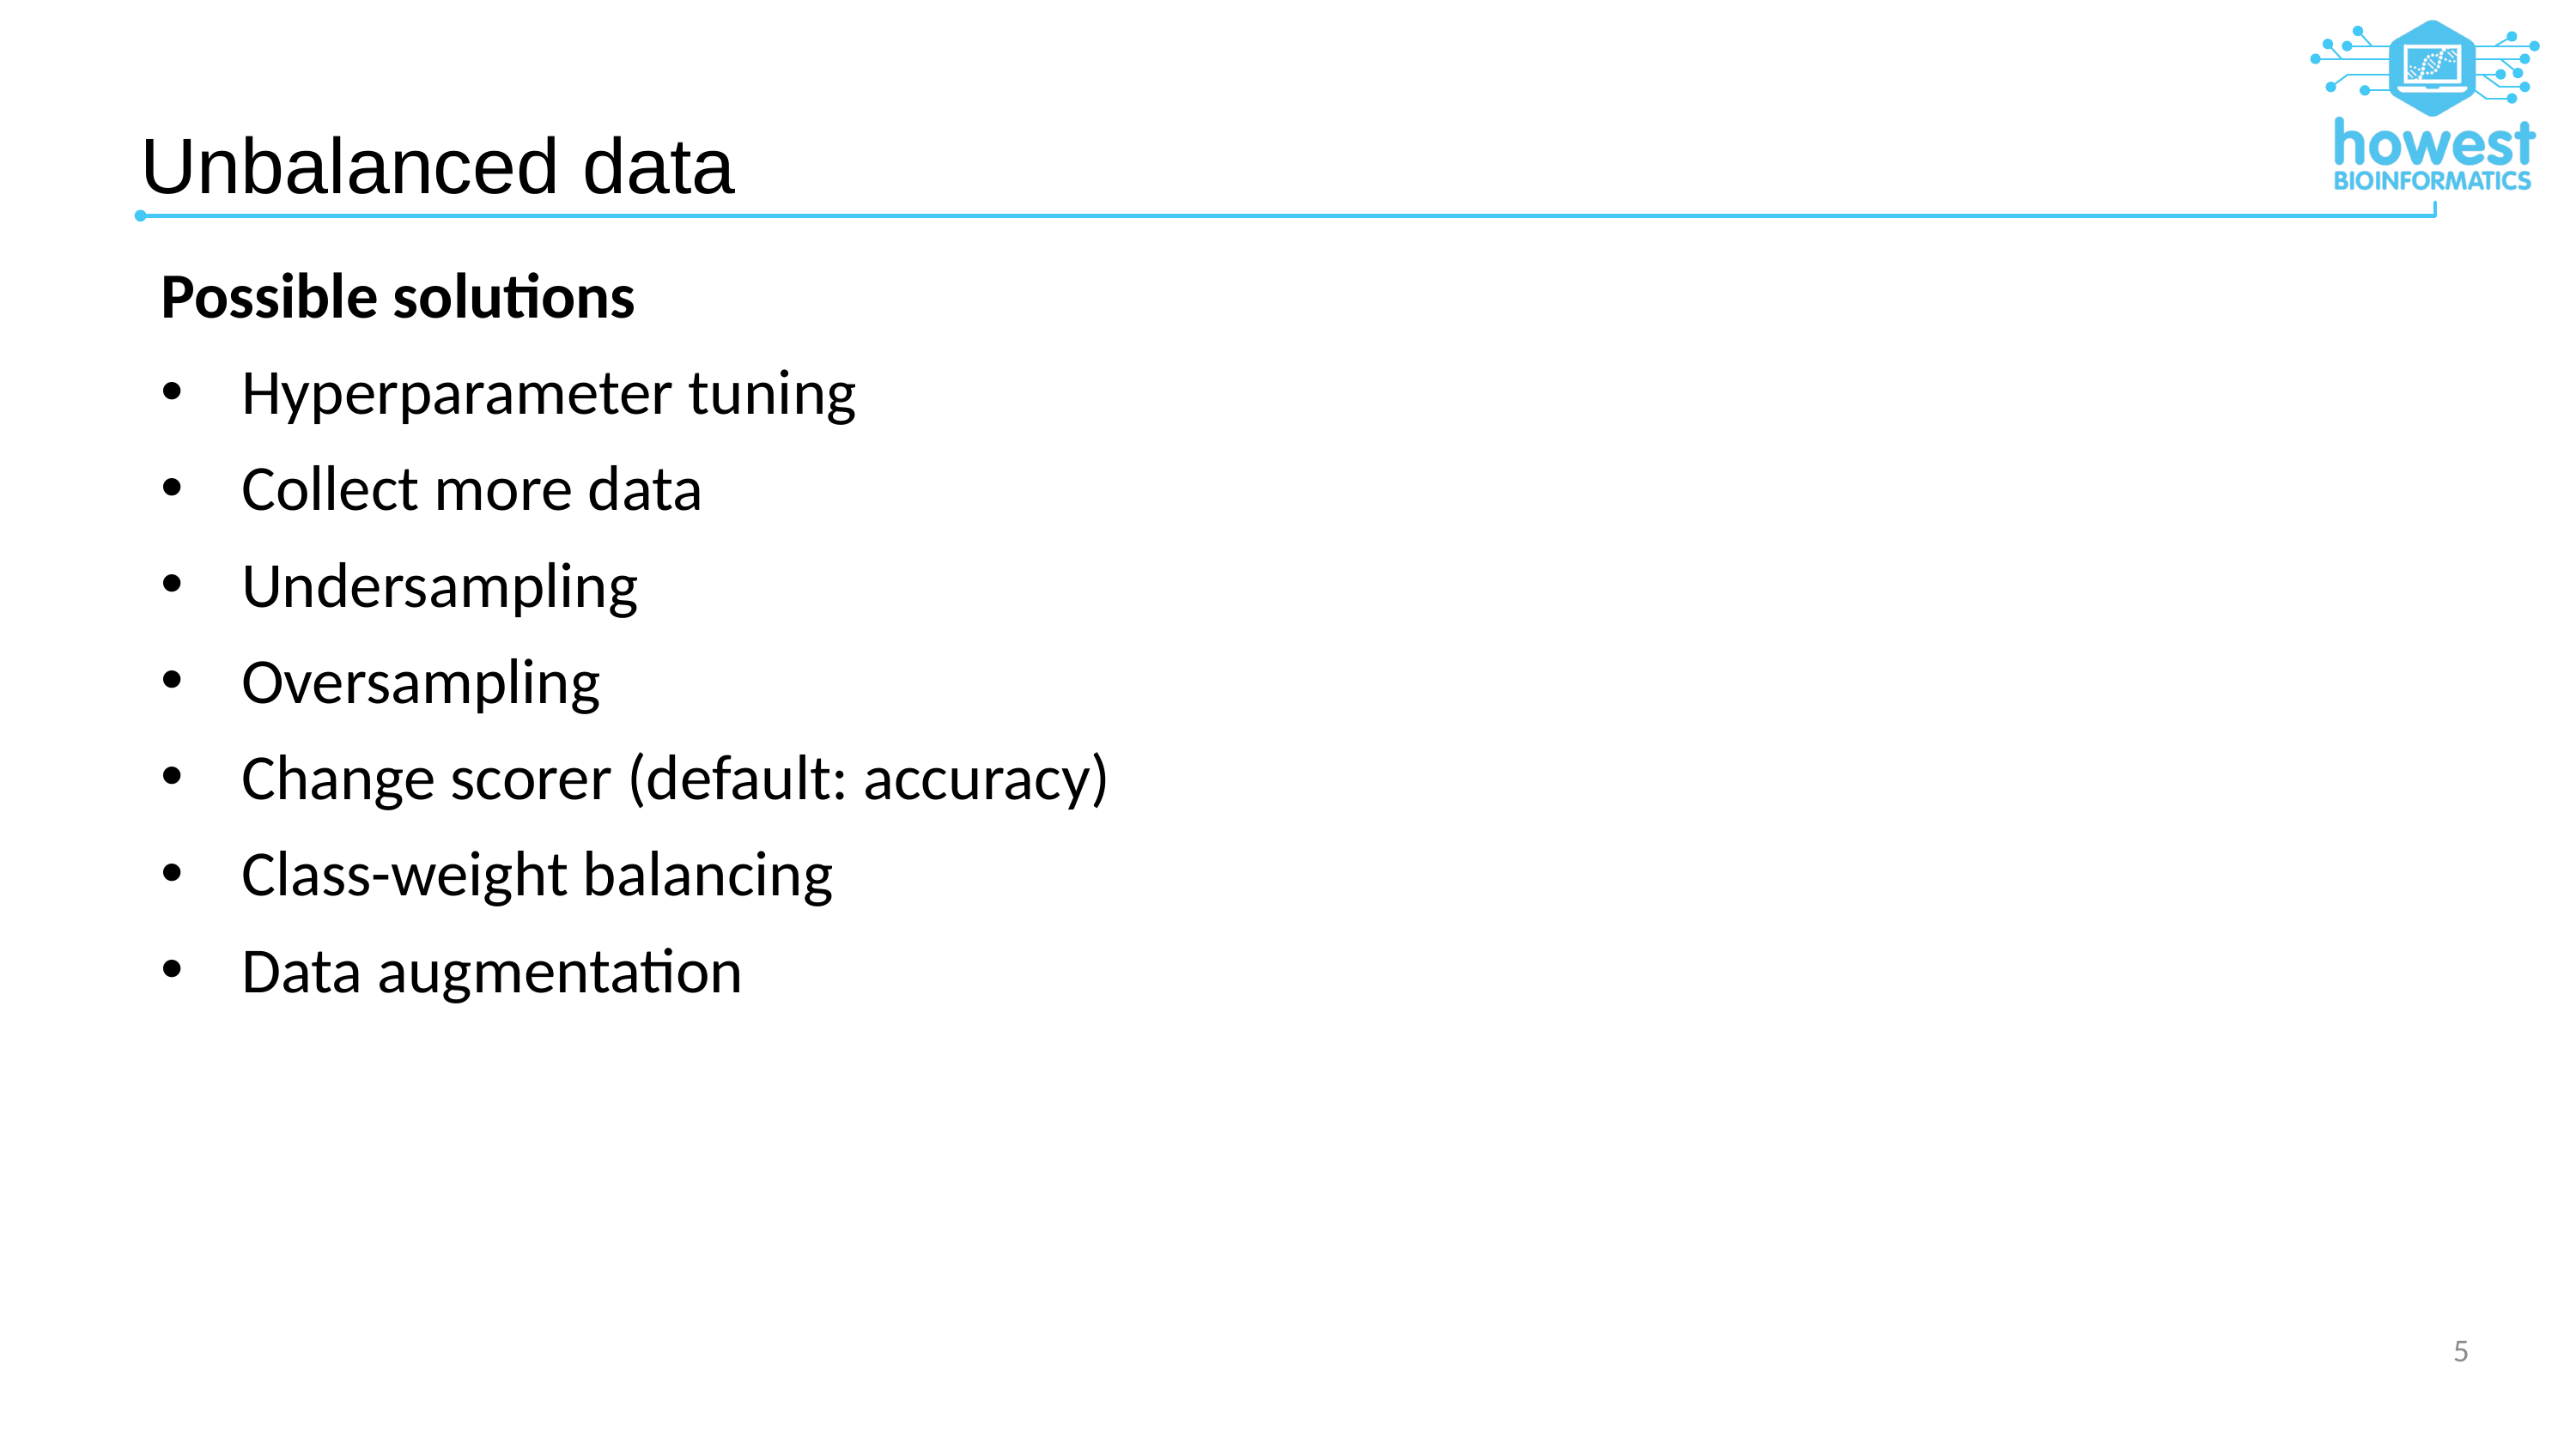

# Unbalanced data
Possible solutions
Hyperparameter tuning
Collect more data
Undersampling
Oversampling
Change scorer (default: accuracy)
Class-weight balancing
Data augmentation
5